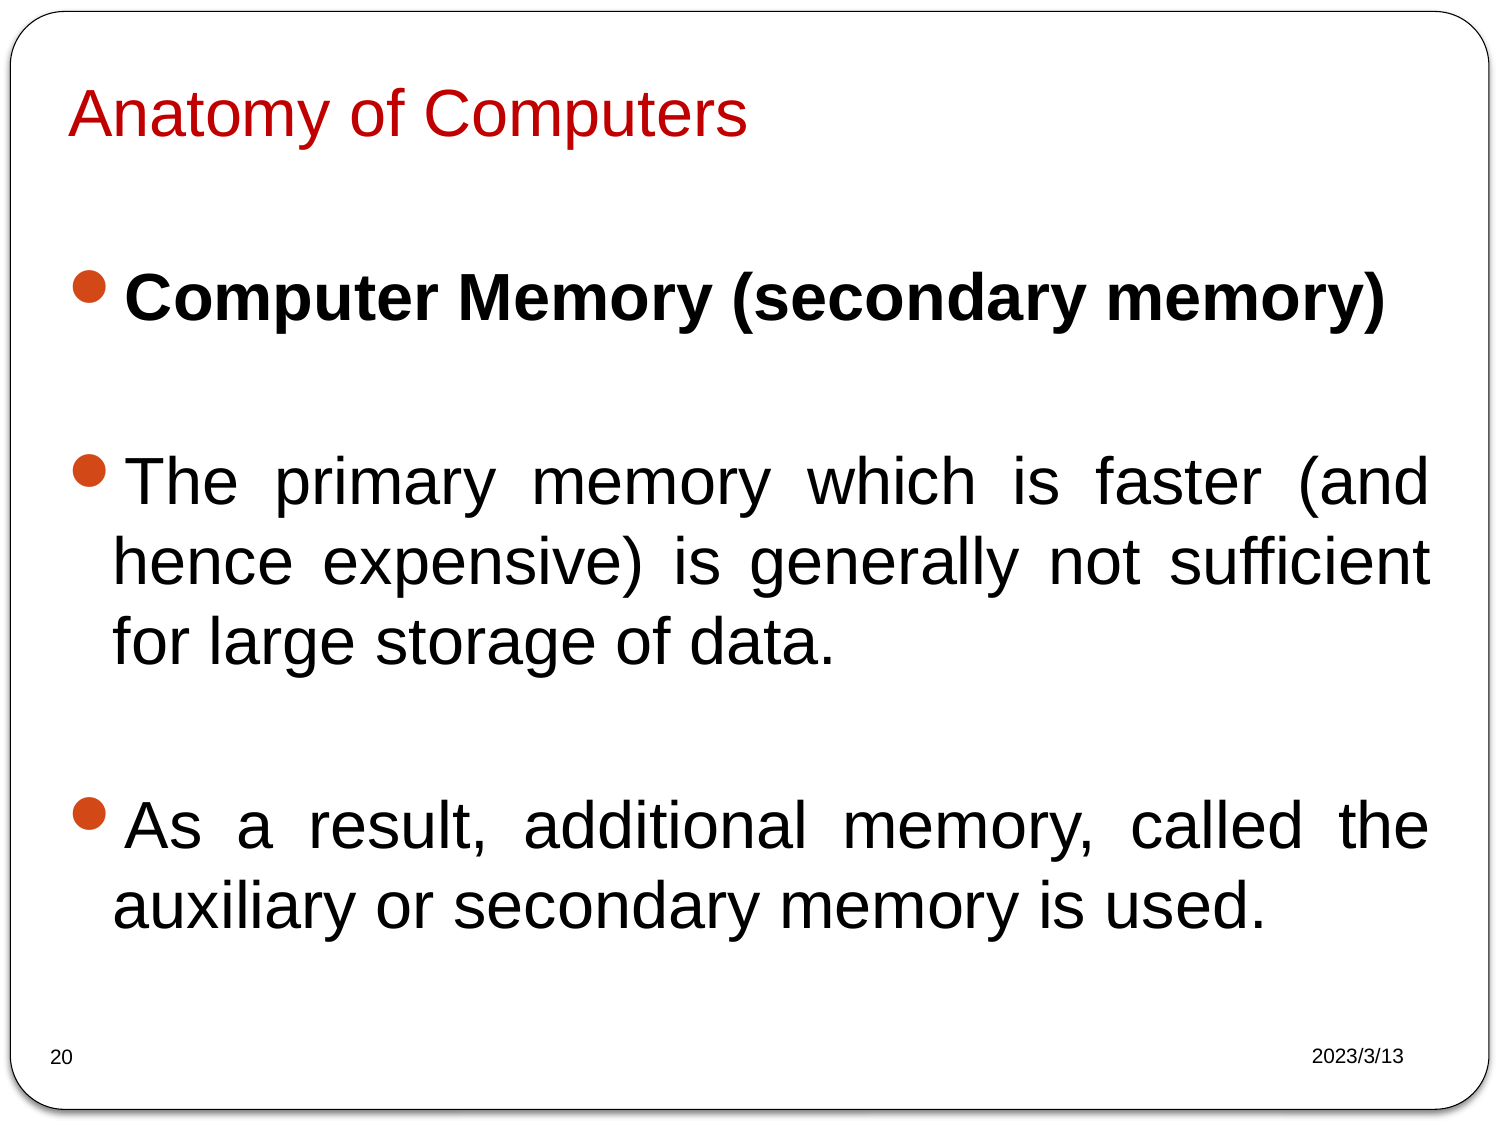

Anatomy of Computers

Computer Memory (secondary memory)

The primary memory which is faster (and hence expensive) is generally not sufficient for large storage of data.

As a result, additional memory, called the auxiliary or secondary memory is used.
2023/3/13
20